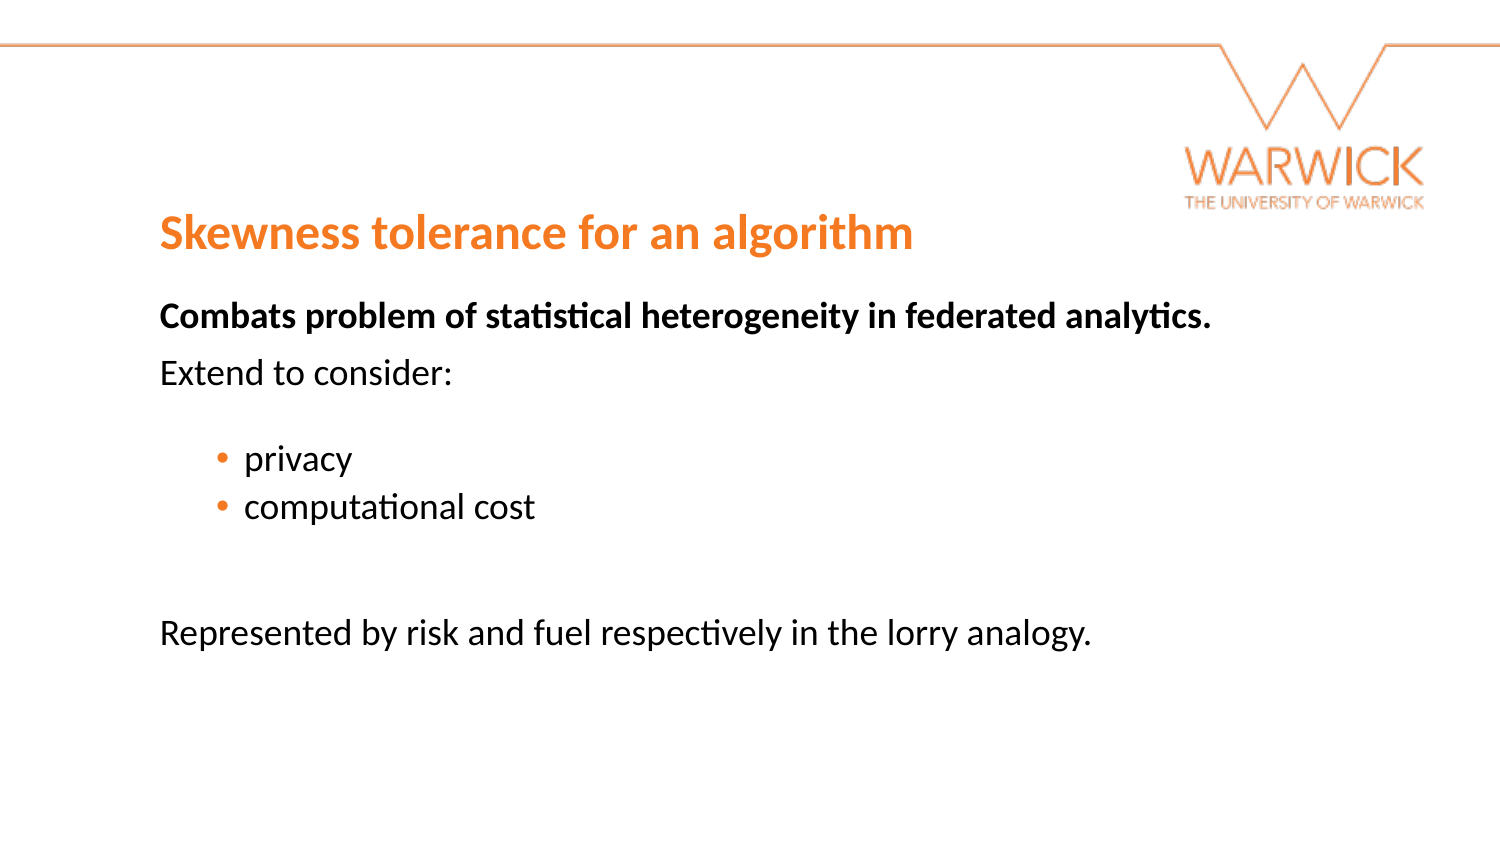

Skewness tolerance for an algorithm

Combats problem of statistical heterogeneity in federated analytics.
Extend to consider:

privacy
computational cost

Represented by risk and fuel respectively in the lorry analogy.